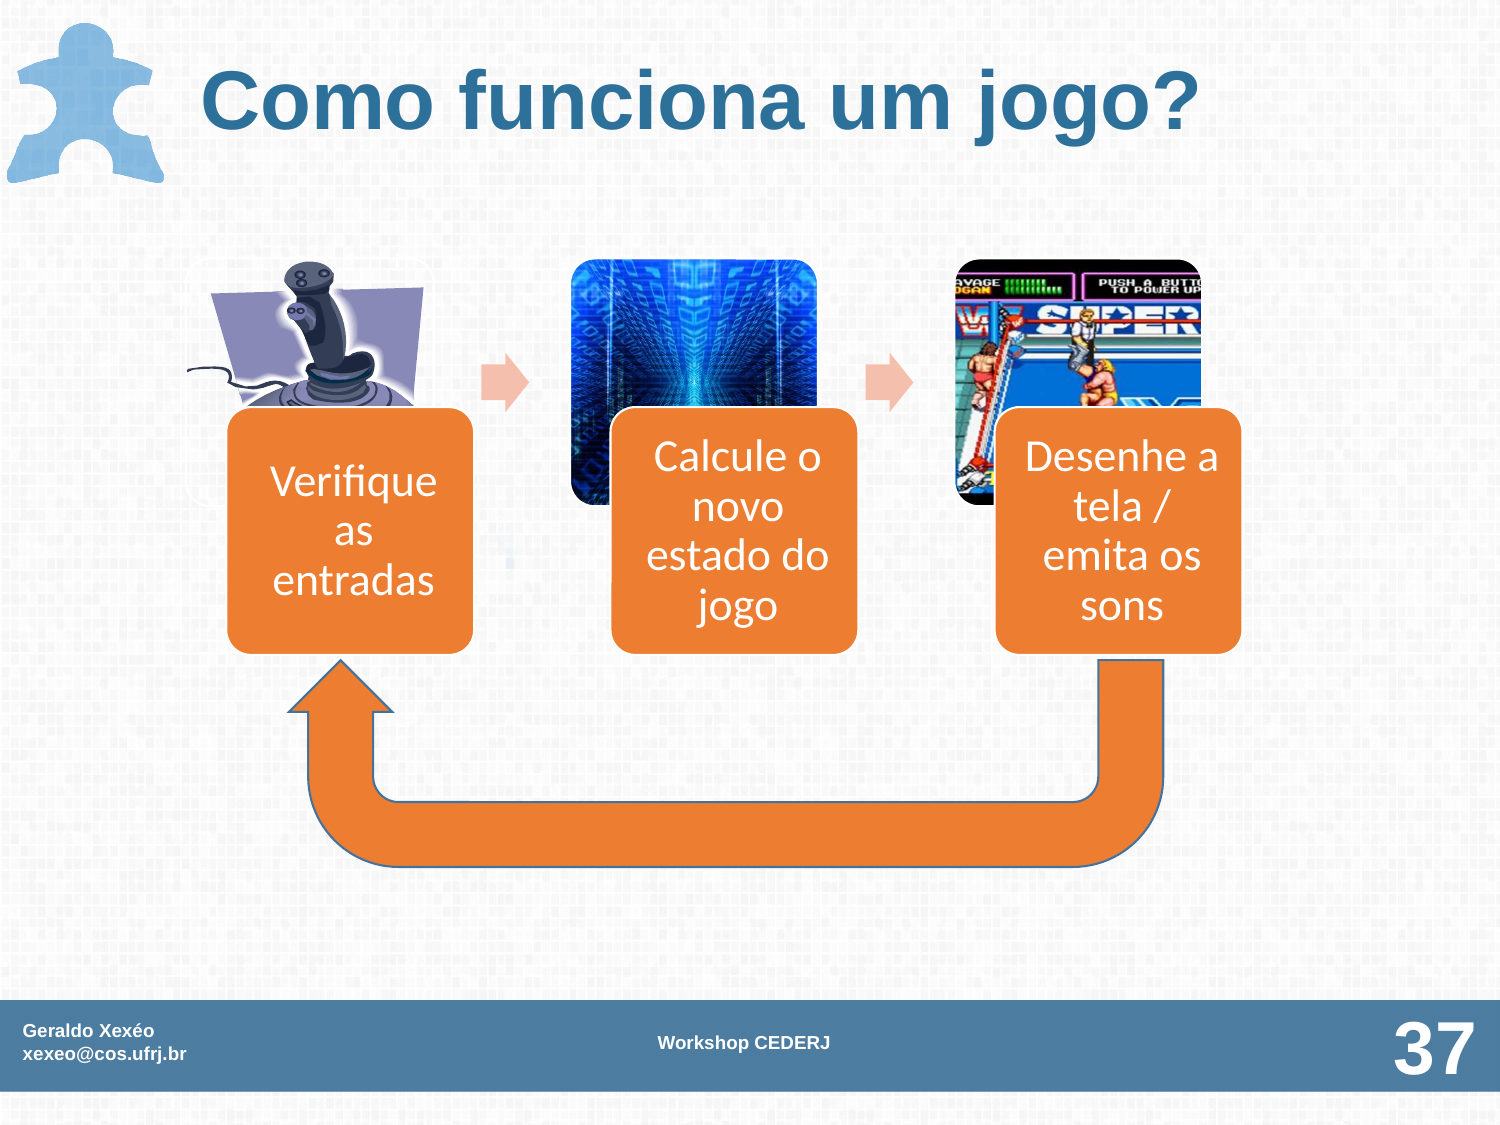

# Como funciona um jogo?
Verifique as entradas

Calcule o novo estado do jogo

Desenhe a tela / emita os sons

Geraldo Xexéo   xexeo@cos.ufrj.br
Workshop CEDERJ
37